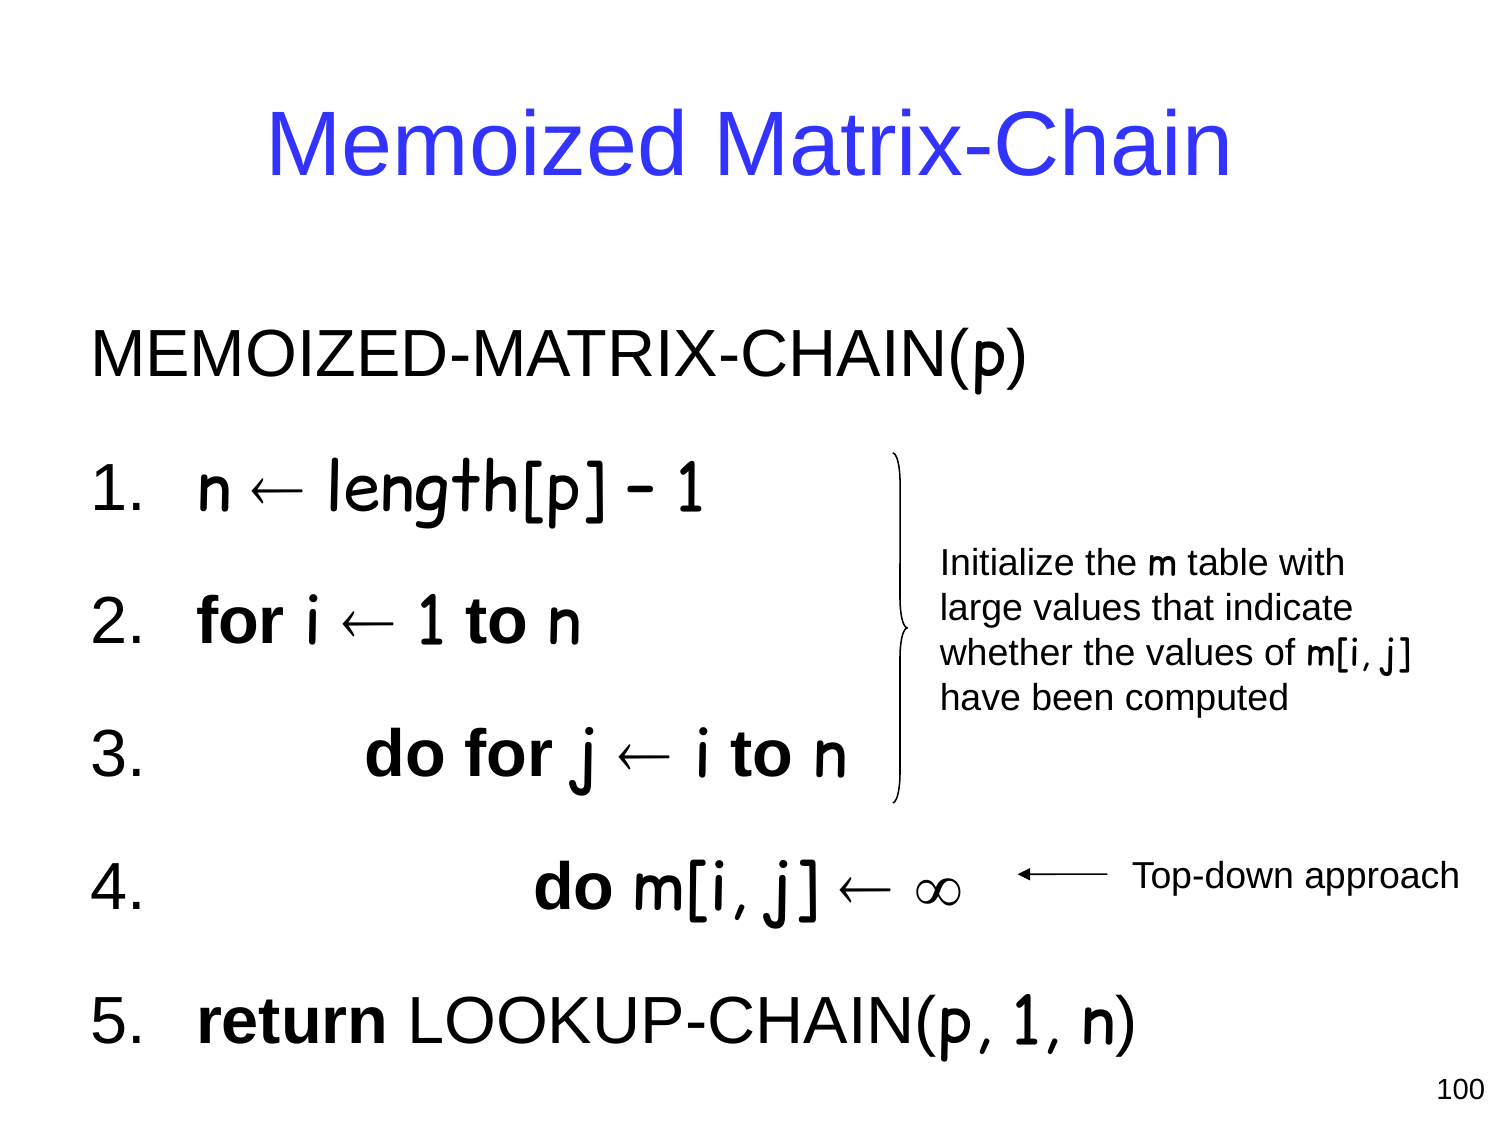

# Memoized Matrix-Chain
MEMOIZED-MATRIX-CHAIN(p)
 n ← length[p] – 1
 for i ← 1 to n
 	  do for j ← i to n
 		   do m[i, j] ← ∞
 return LOOKUP-CHAIN(p, 1, n)

Initialize the m table with
large values that indicate
whether the values of m[i, j]
have been computed
Top-down approach

100